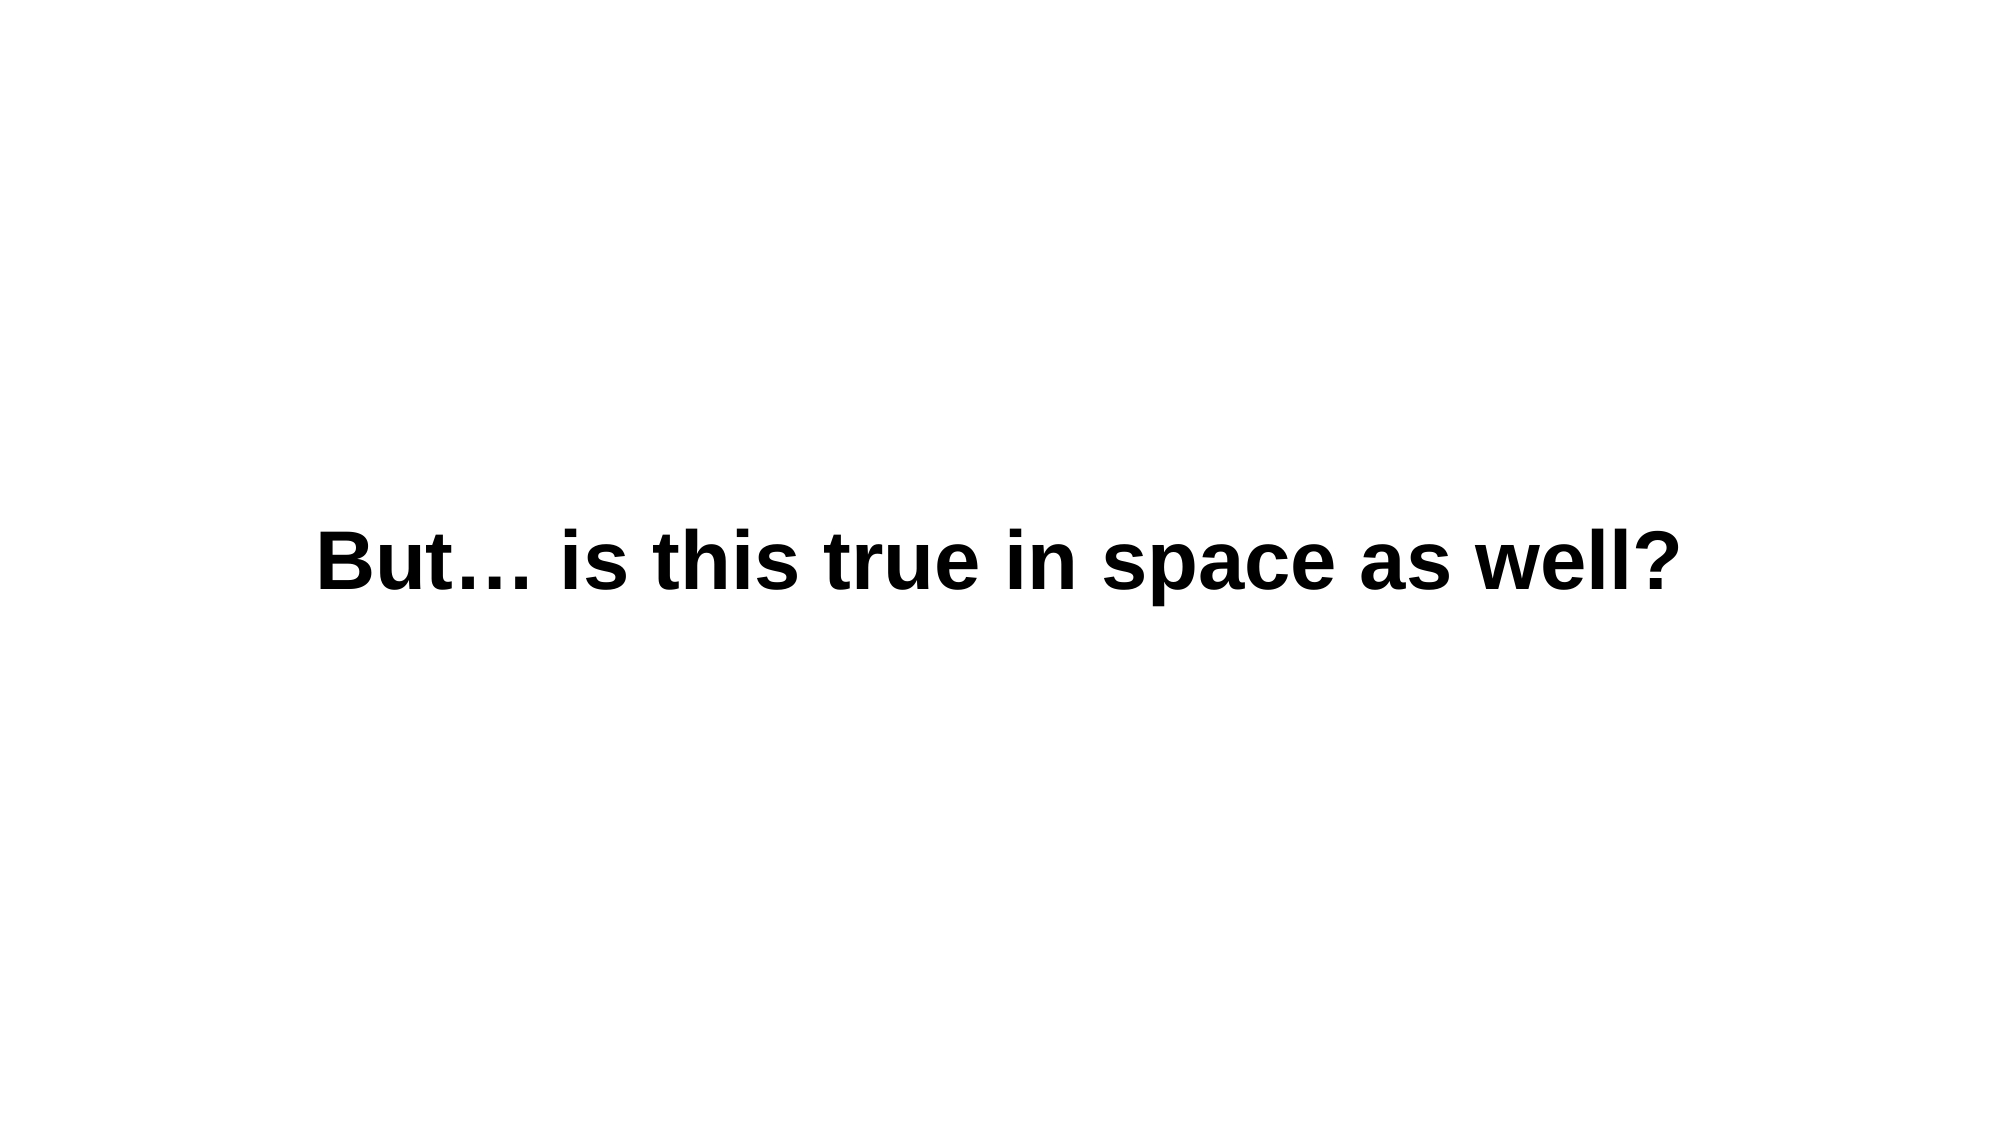

# But… is this true in space as well?